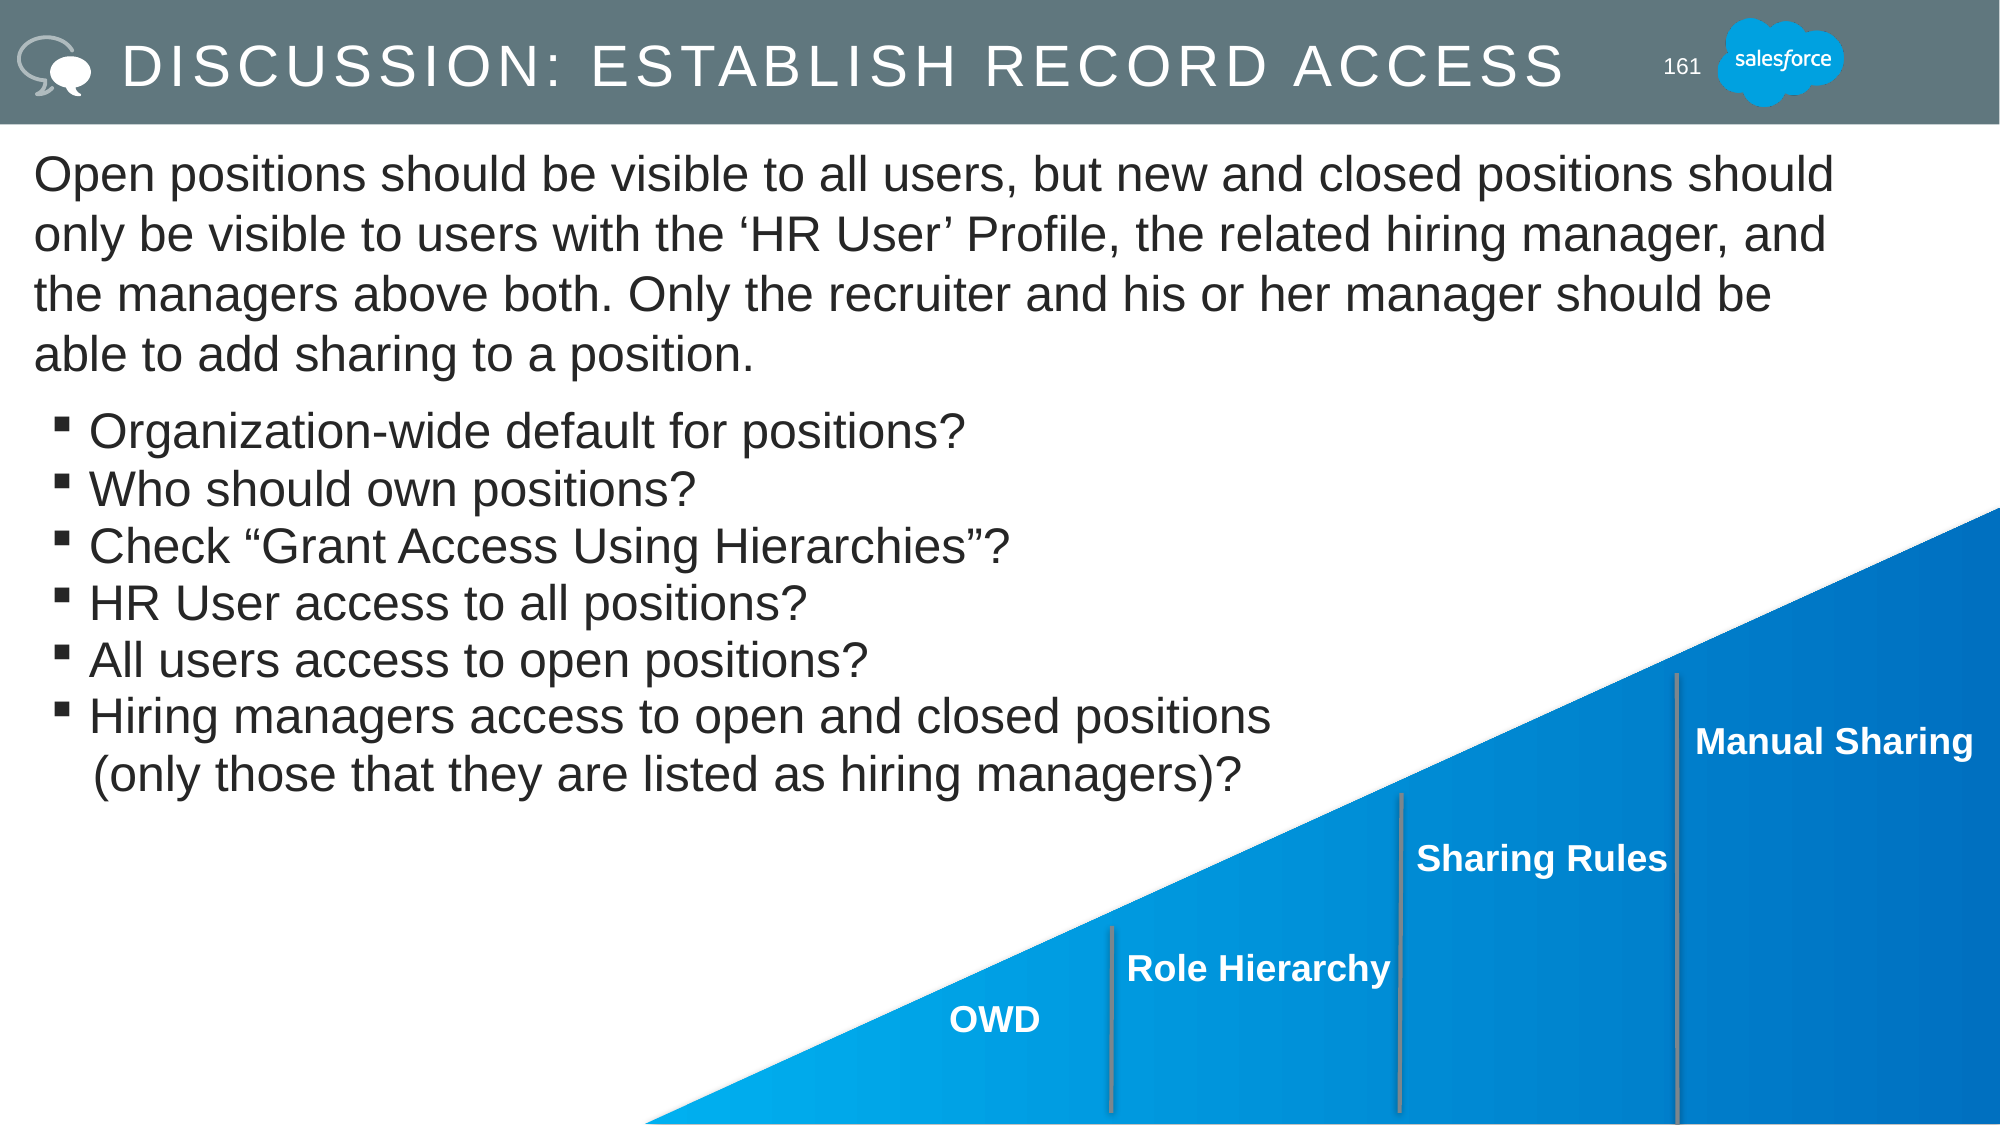

# Discussion: Establish record access
161
Open positions should be visible to all users, but new and closed positions should only be visible to users with the ‘HR User’ Profile, the related hiring manager, and the managers above both. Only the recruiter and his or her manager should be able to add sharing to a position.
Organization-wide default for positions?
Who should own positions?
Check “Grant Access Using Hierarchies”?
HR User access to all positions?
All users access to open positions?
Hiring managers access to open and closed positions
   (only those that they are listed as hiring managers)?

Manual Sharing
Sharing Rules
Role Hierarchy
OWD